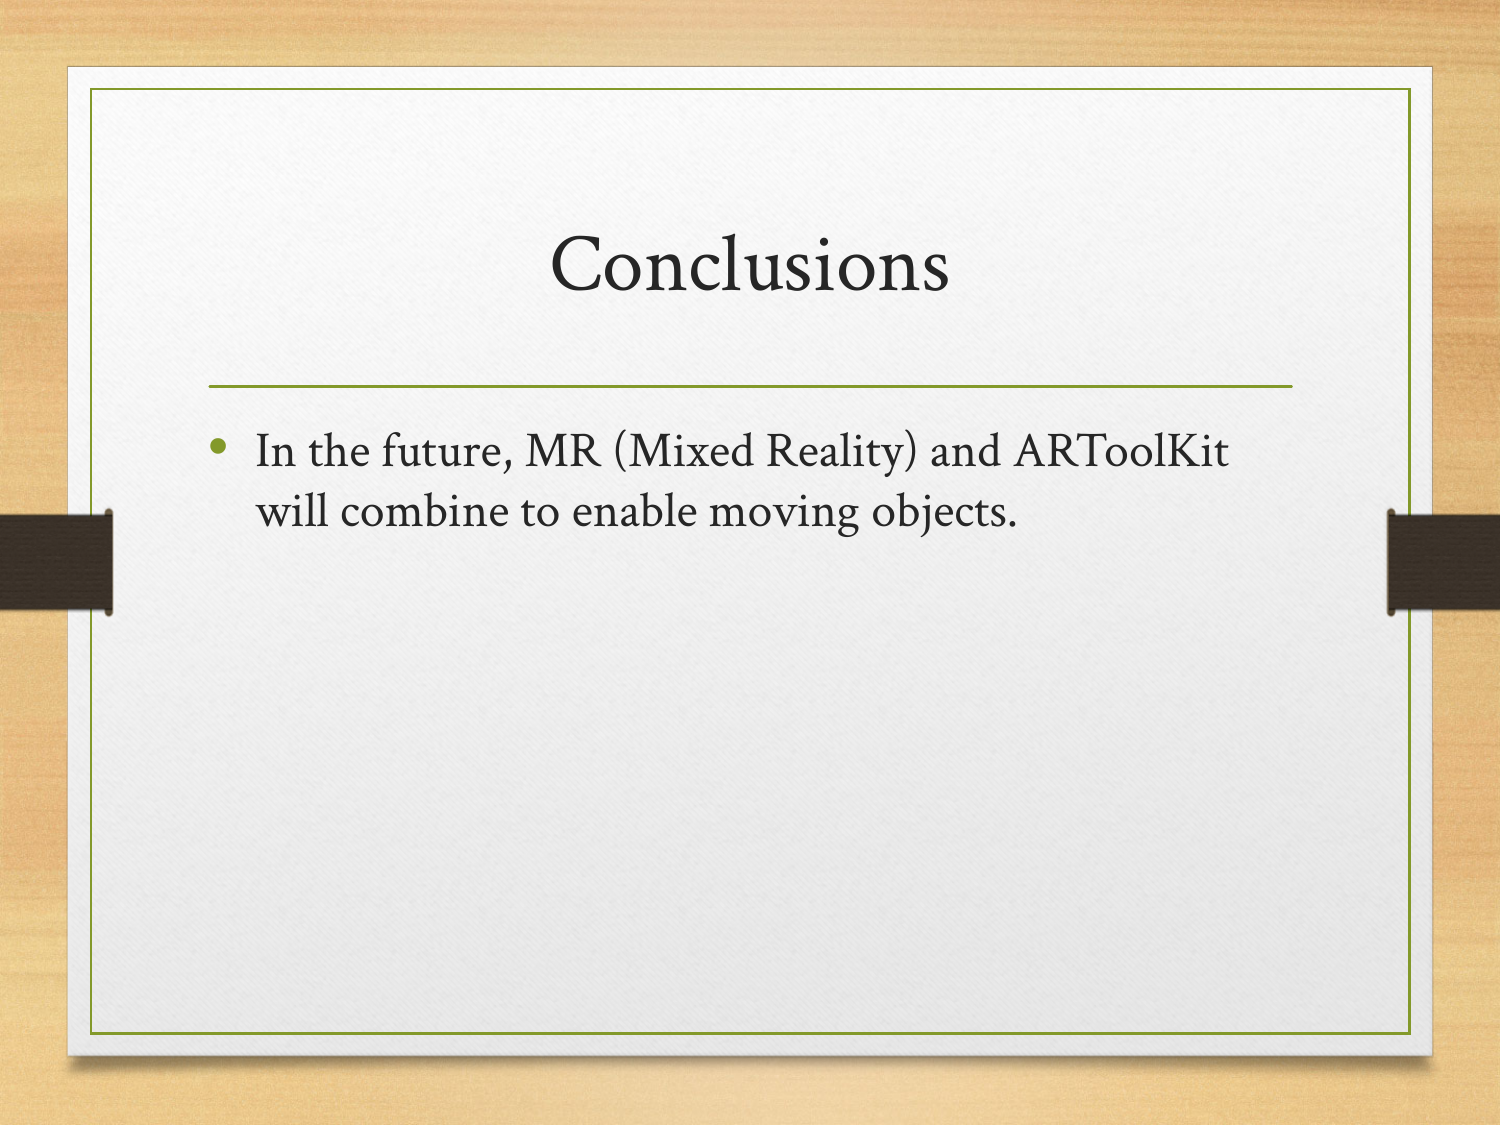

# Conclusions
In the future, MR (Mixed Reality) and ARToolKit will combine to enable moving objects.